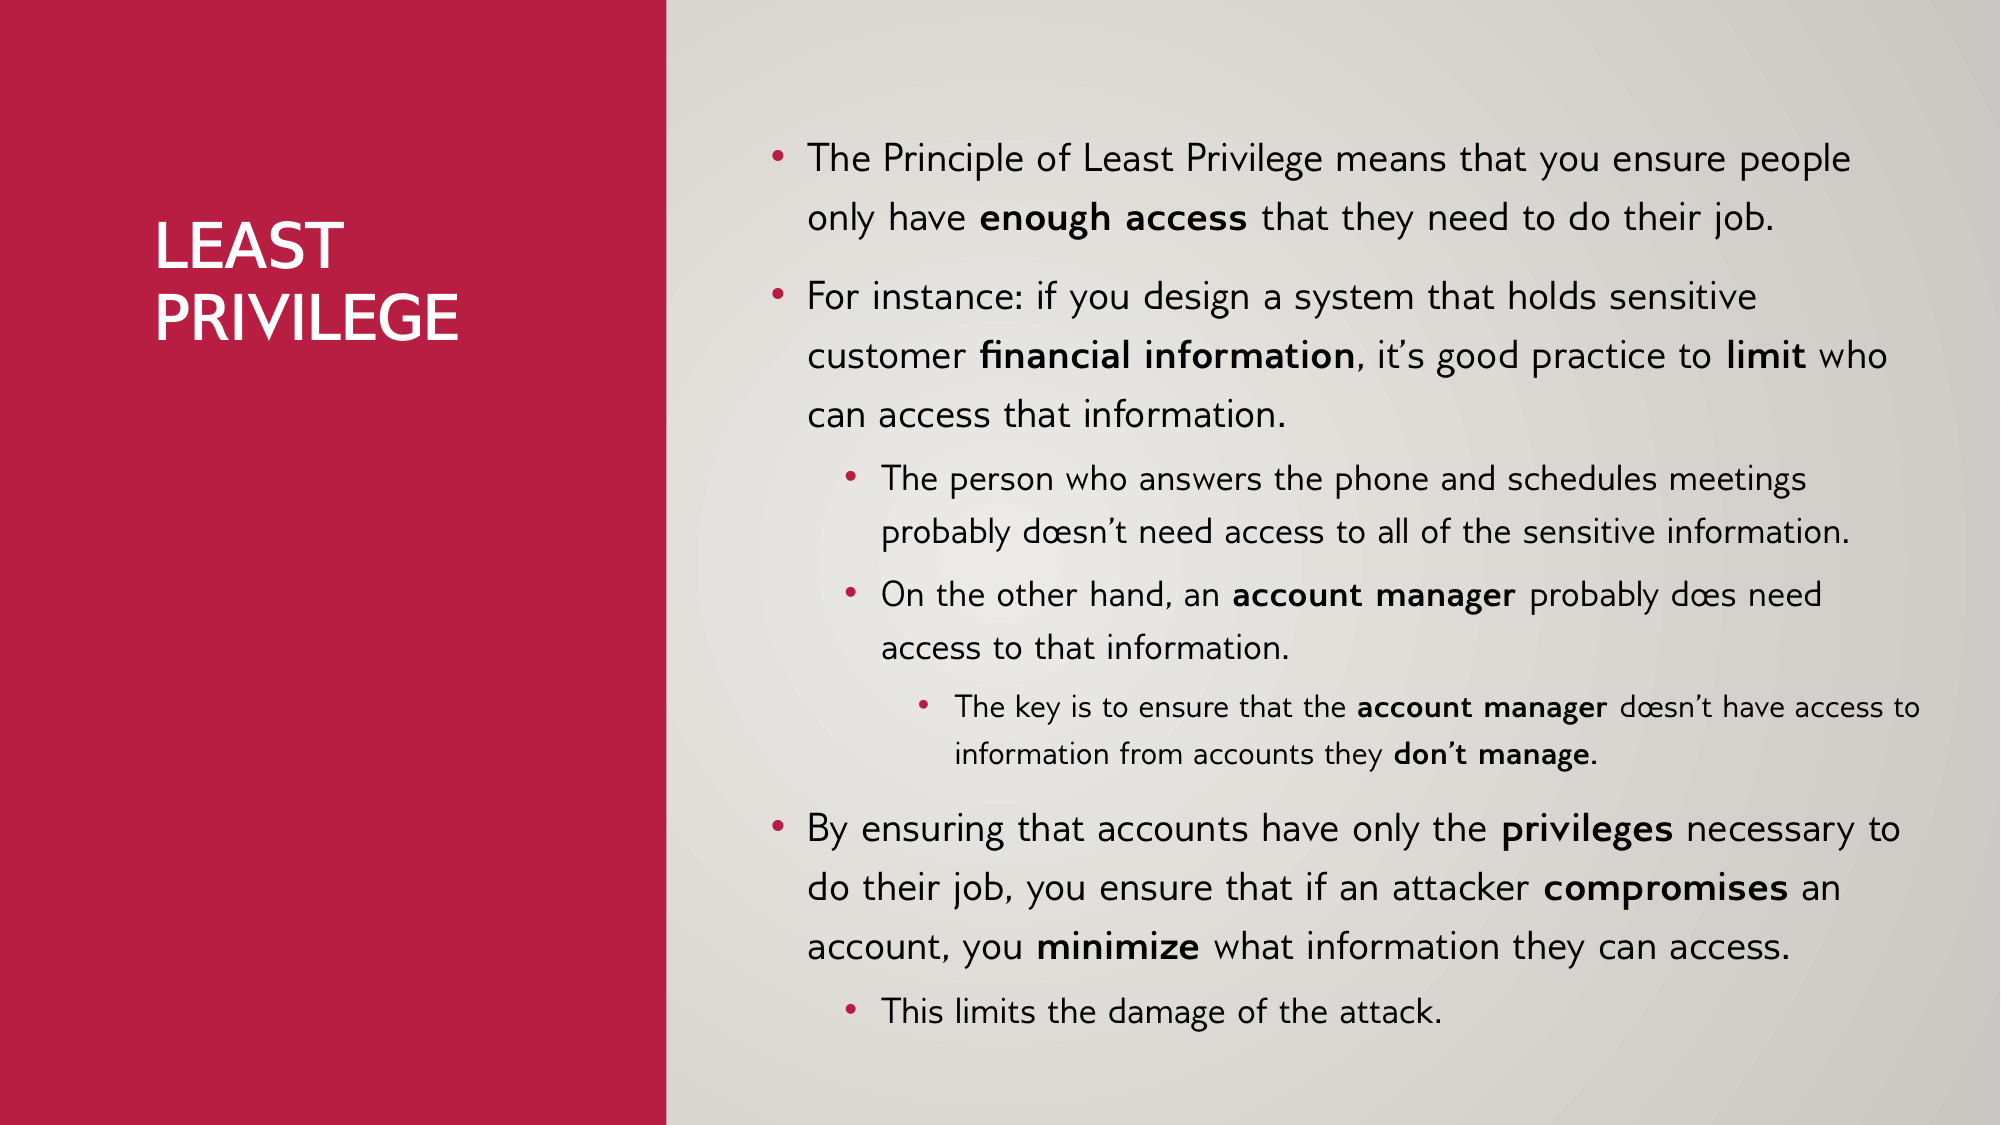

The Principle of Least Privilege means that you ensure people only have enough access that they need to do their job.
For instance: if you design a system that holds sensitive customer financial information, it’s good practice to limit who can access that information.
The person who answers the phone and schedules meetings probably doesn’t need access to all of the sensitive information.
On the other hand, an account manager probably does need access to that information.
The key is to ensure that the account manager doesn’t have access to information from accounts they don’t manage.
By ensuring that accounts have only the privileges necessary to do their job, you ensure that if an attacker compromises an account, you minimize what information they can access.
This limits the damage of the attack.
# Least privilege